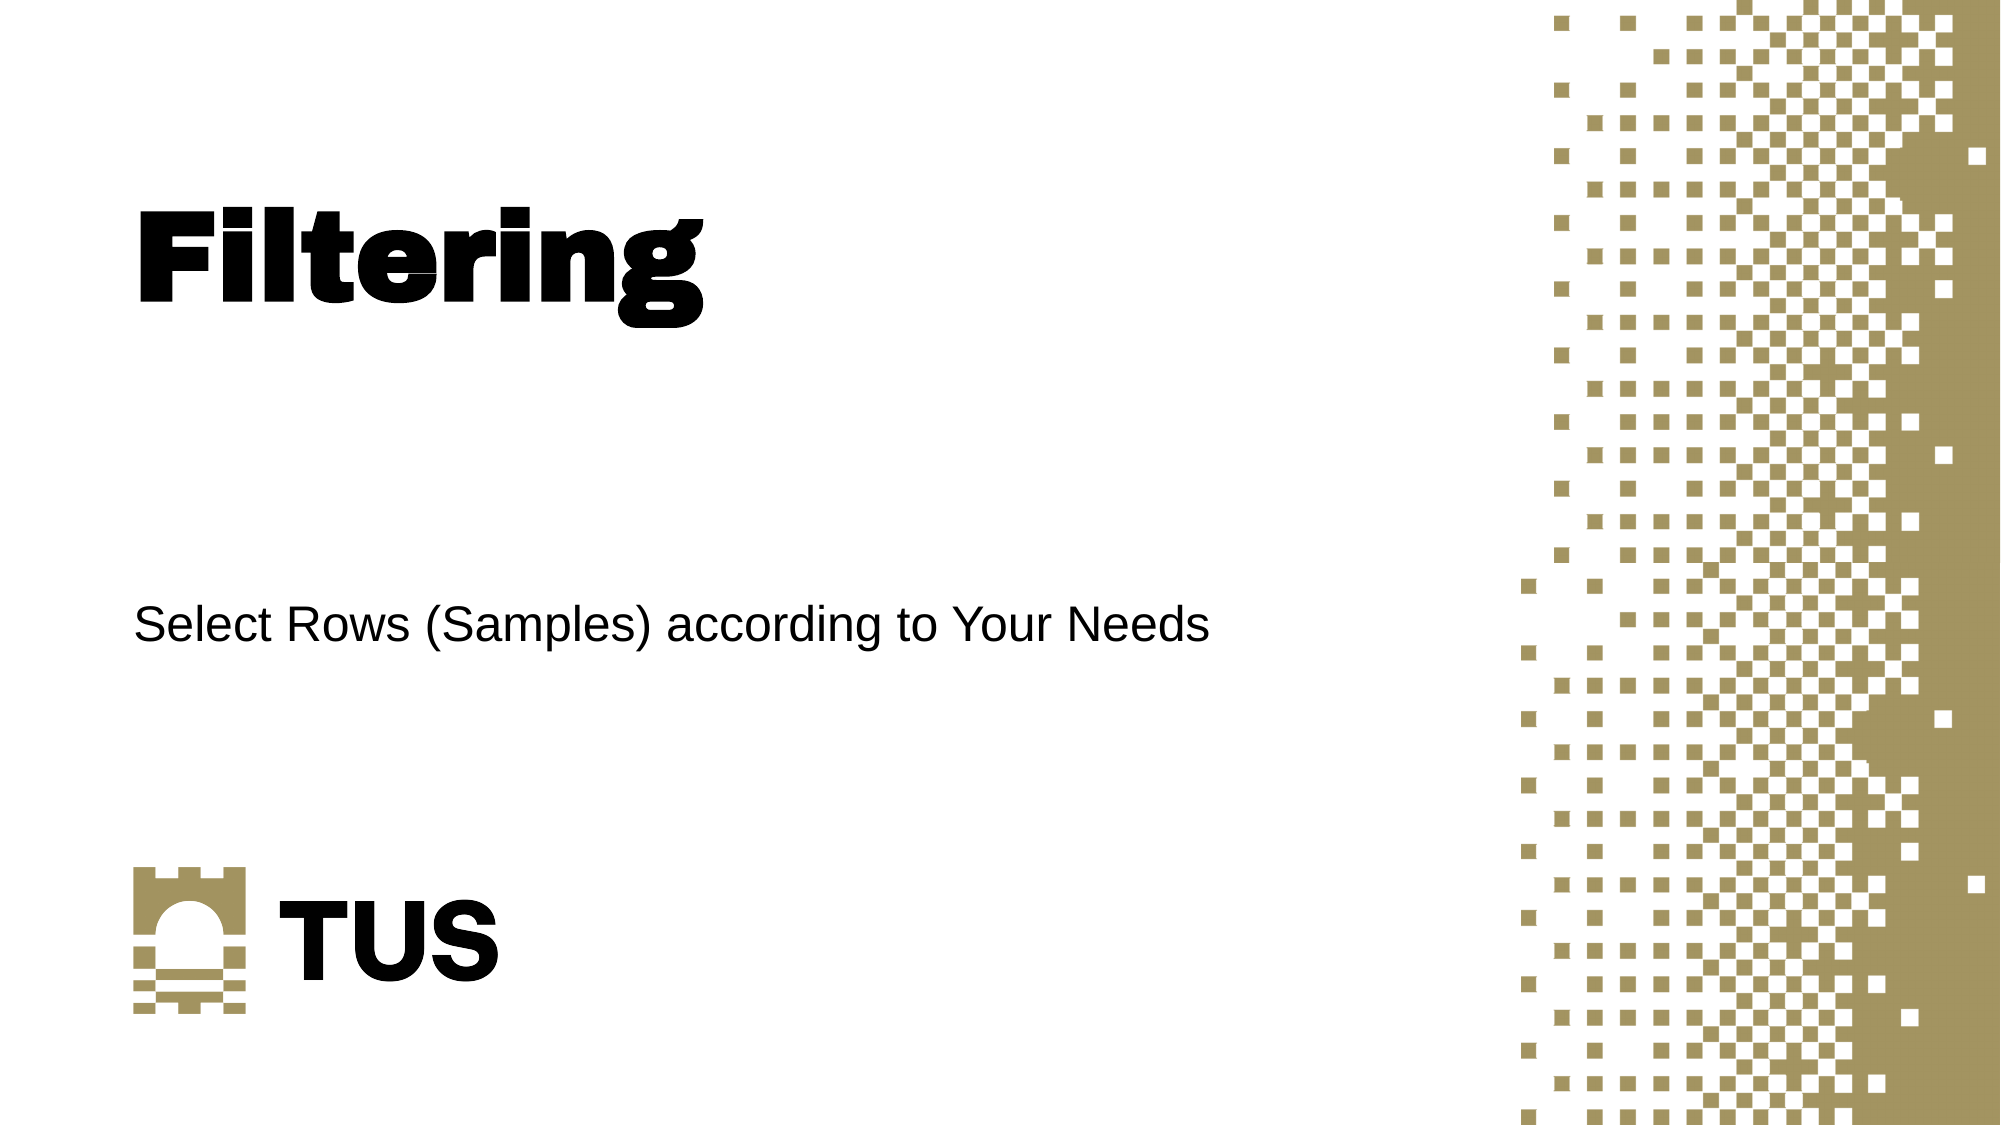

# Filtering
Select Rows (Samples) according to Your Needs